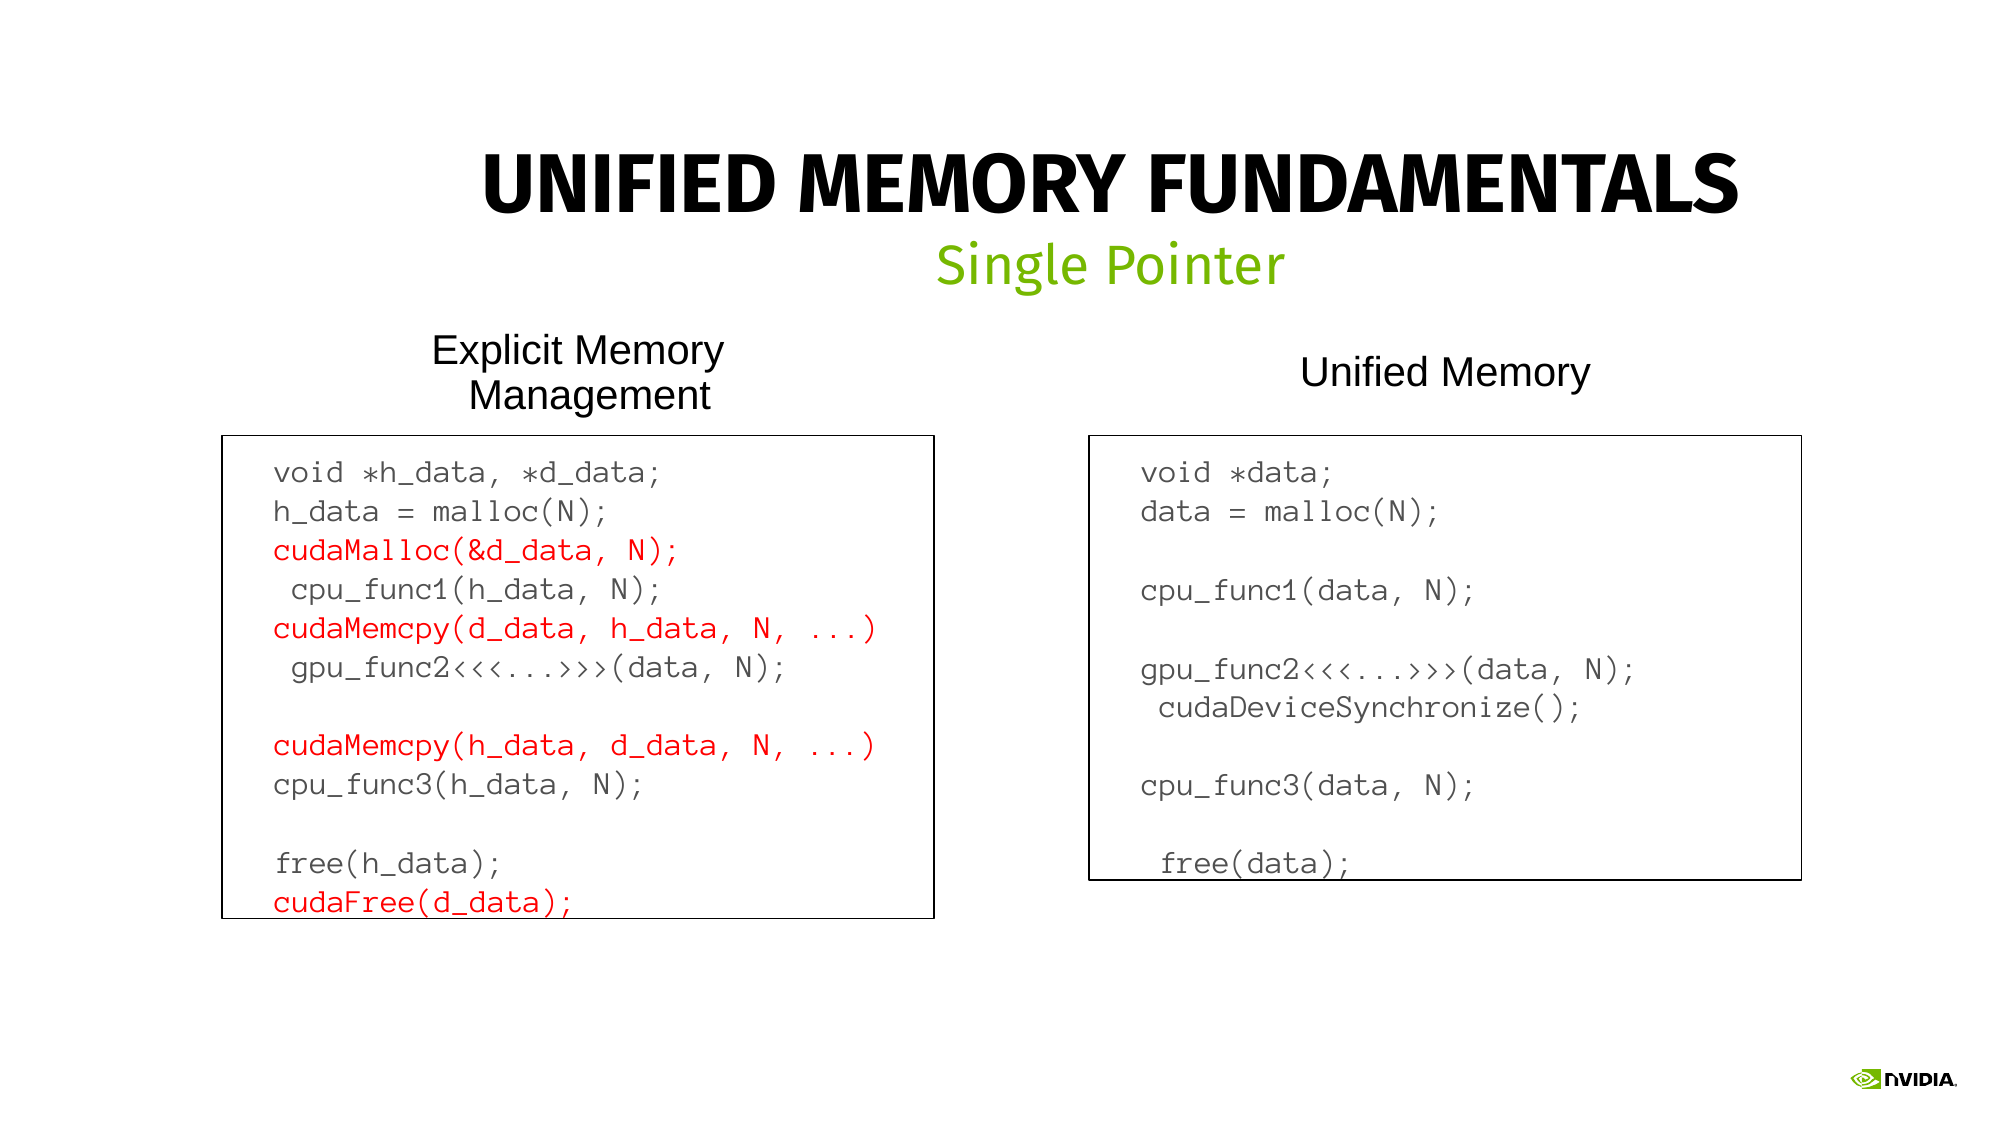

# UNIFIED MEMORY FUNDAMENTALS
Single Pointer
Explicit Memory  Management
Unified Memory
void *h_data, *d_data;  h_data = malloc(N);  cudaMalloc(&d_data, N);  cpu_func1(h_data, N);
cudaMemcpy(d_data, h_data, N, ...)  gpu_func2<<<...>>>(data, N);

cudaMemcpy(h_data, d_data, N, ...)
cpu_func3(h_data, N);

free(h_data);  cudaFree(d_data);
void *data;
data = malloc(N);

cpu_func1(data, N);

gpu_func2<<<...>>>(data, N);  cudaDeviceSynchronize();
cpu_func3(data, N);  free(data);